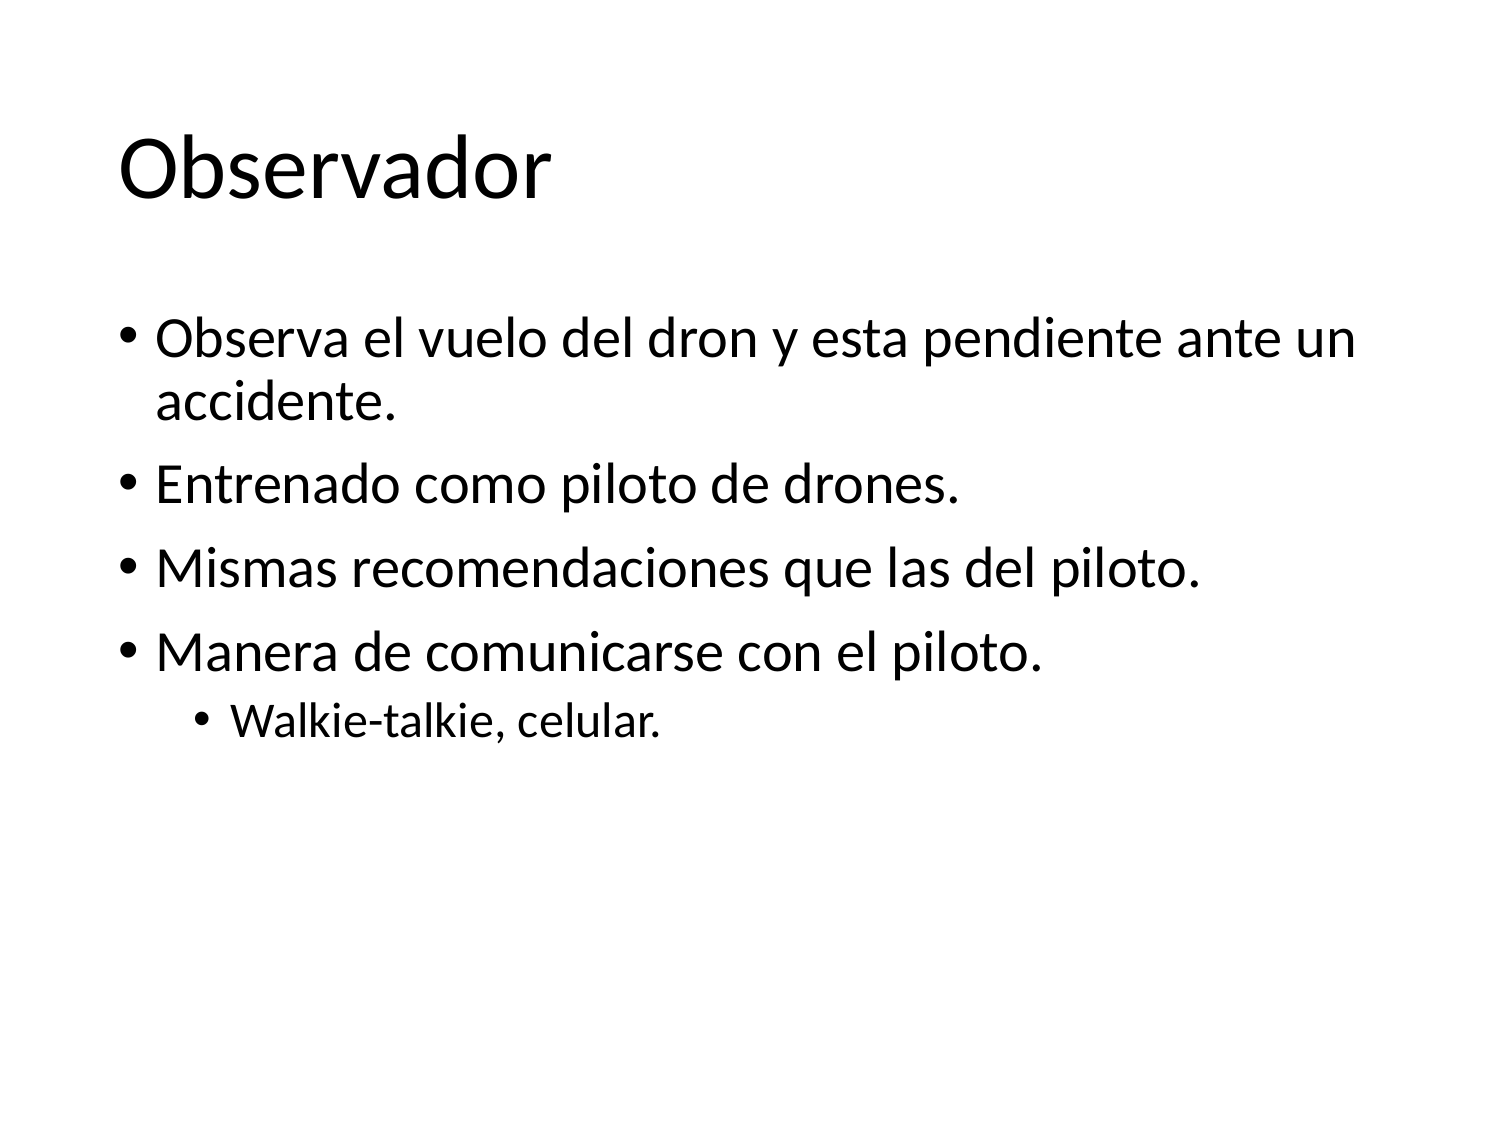

# Observador
Observa el vuelo del dron y esta pendiente ante un accidente.
Entrenado como piloto de drones.
Mismas recomendaciones que las del piloto.
Manera de comunicarse con el piloto.
Walkie-talkie, celular.